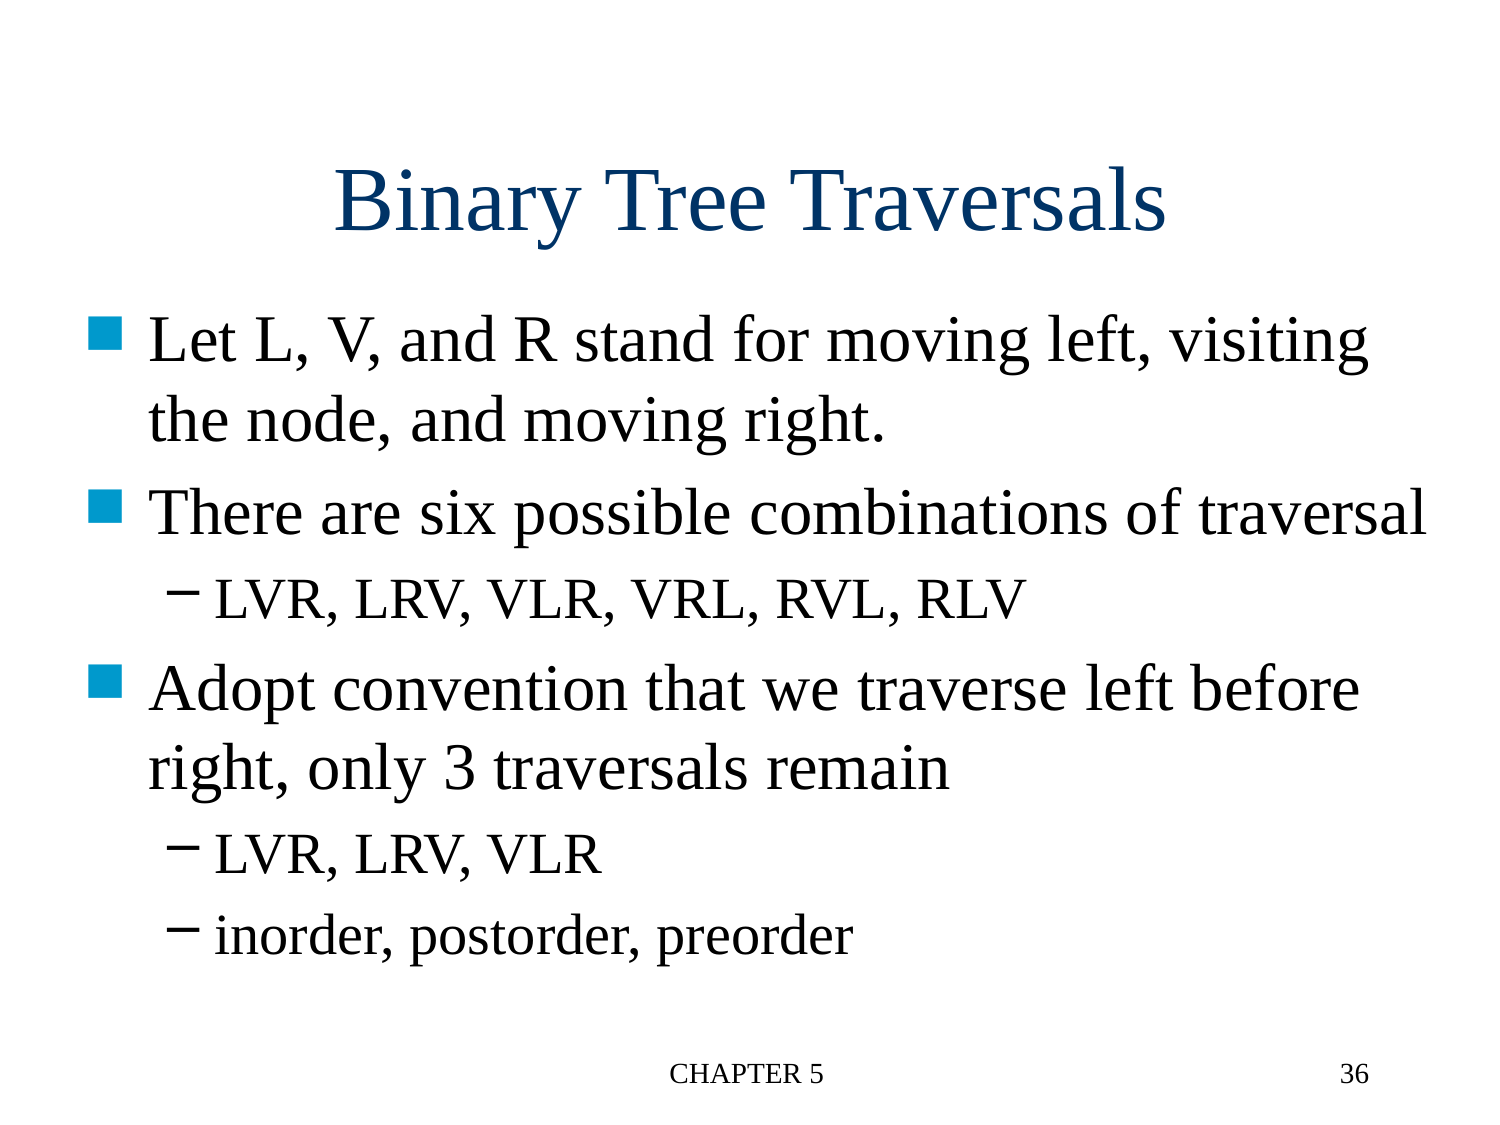

Binary Tree Traversals
Let L, V, and R stand for moving left, visiting
the node, and moving right.
There are six possible combinations of traversal
LVR, LRV, VLR, VRL, RVL, RLV
Adopt convention that we traverse left before
right, only 3 traversals remain
LVR, LRV, VLR
inorder, postorder, preorder
CHAPTER 5
36